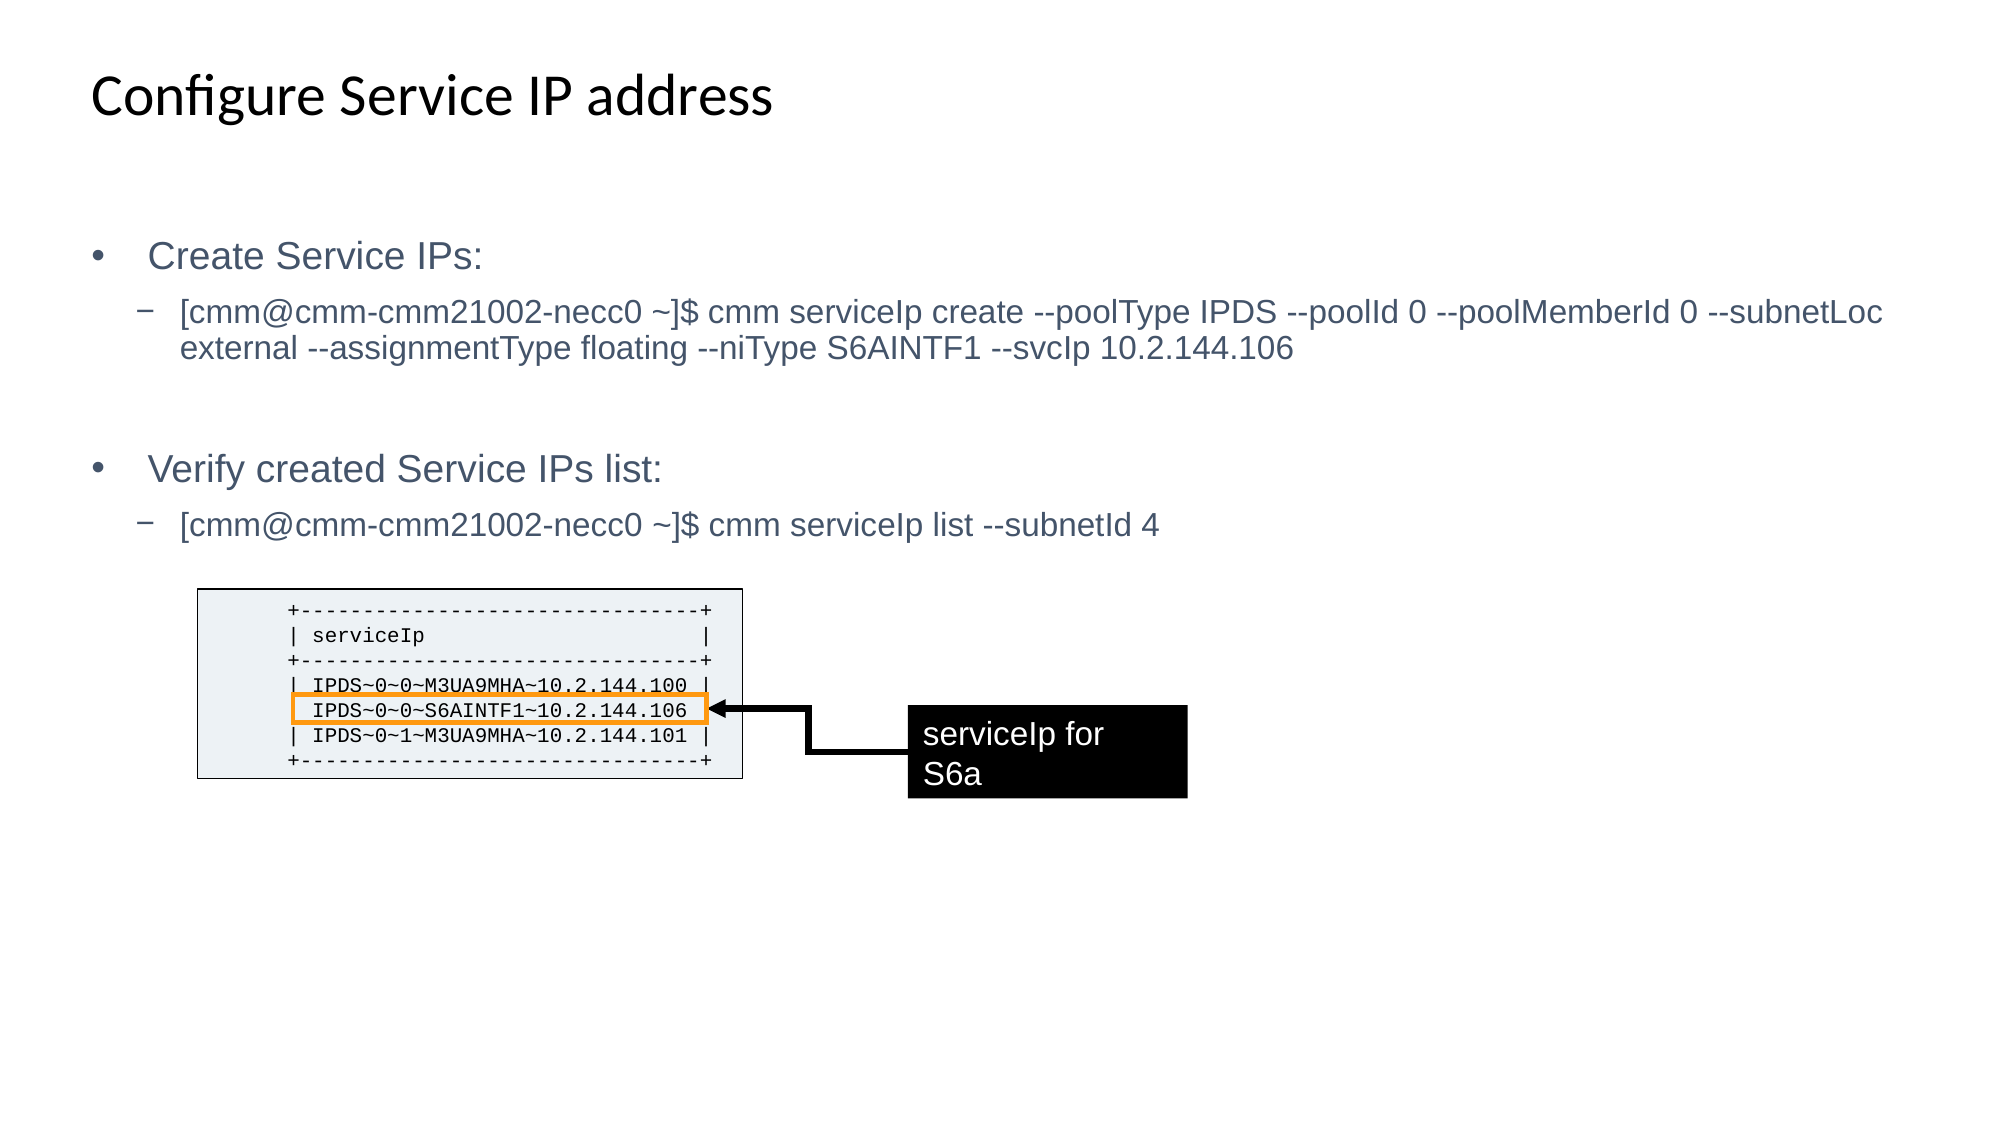

Slide excluded from Table of Contents
# Configure Service IP address
Create Service IPs:
[cmm@cmm-cmm21002-necc0 ~]$ cmm serviceIp create --poolType IPDS --poolId 0 --poolMemberId 0 --subnetLoc external --assignmentType floating --niType S6AINTF1 --svcIp 10.2.144.106

Verify created Service IPs list:
[cmm@cmm-cmm21002-necc0 ~]$ cmm serviceIp list --subnetId 4

+--------------------------------+
| serviceIp                      |
+--------------------------------+
| IPDS~0~0~M3UA9MHA~10.2.144.100 |
| IPDS~0~0~S6AINTF1~10.2.144.106 |
| IPDS~0~1~M3UA9MHA~10.2.144.101 |
+--------------------------------+

serviceIp for S6a